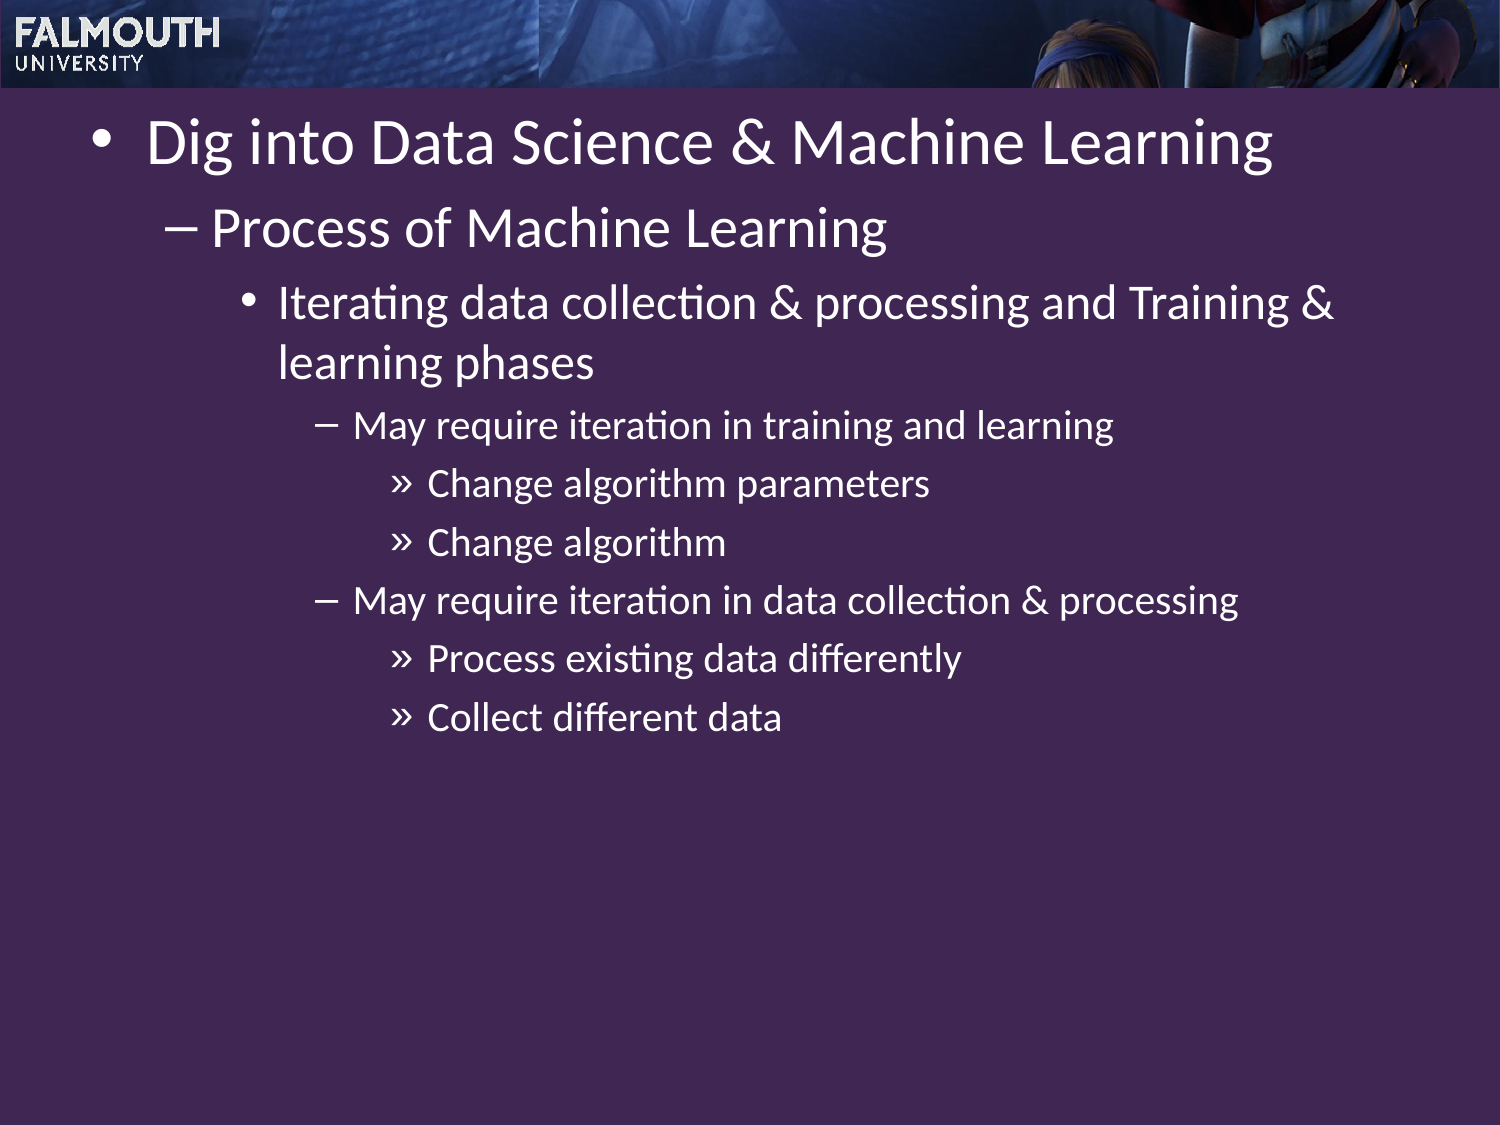

Dig into Data Science & Machine Learning
Process of Machine Learning
Iterating data collection & processing and Training & learning phases
May require iteration in training and learning
Change algorithm parameters
Change algorithm
May require iteration in data collection & processing
Process existing data differently
Collect different data